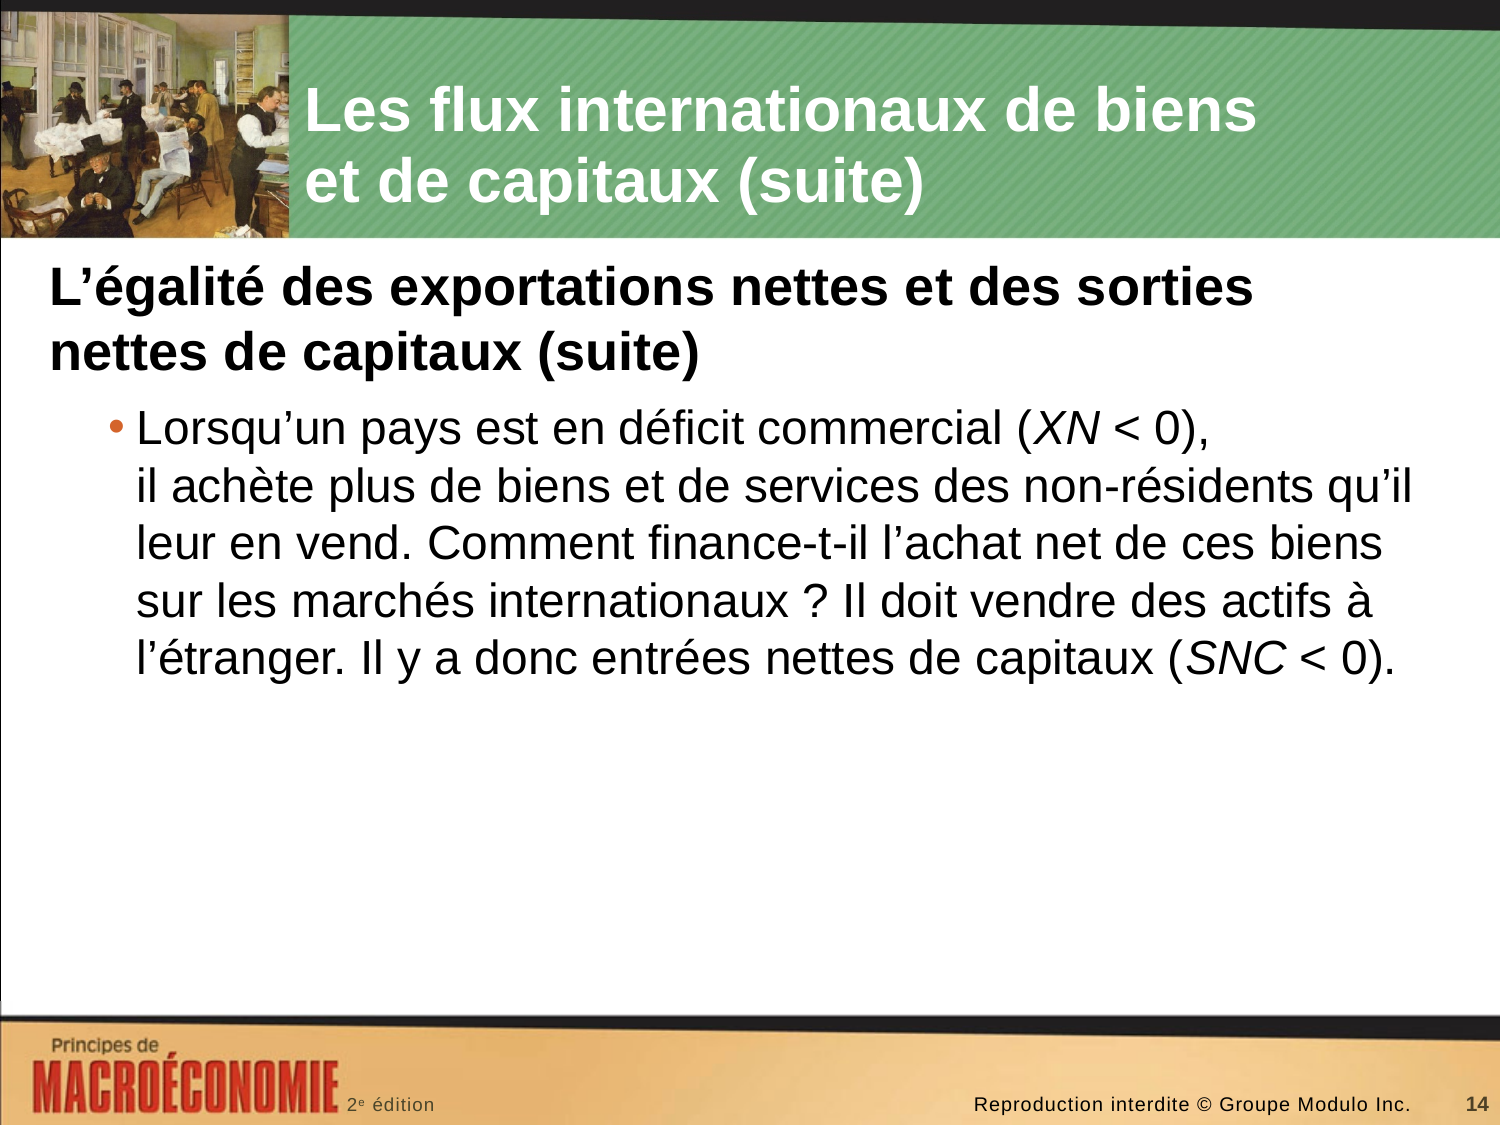

# Les flux internationaux de biens et de capitaux (suite)
L’égalité des exportations nettes et des sorties    nettes de capitaux (suite)
Lorsqu’un pays est en déficit commercial (XN < 0),                   il achète plus de biens et de services des non-résidents qu’il leur en vend. Comment finance-t-il l’achat net de ces biens  sur les marchés internationaux ? Il doit vendre des actifs à l’étranger. Il y a donc entrées nettes de capitaux (SNC < 0).

14